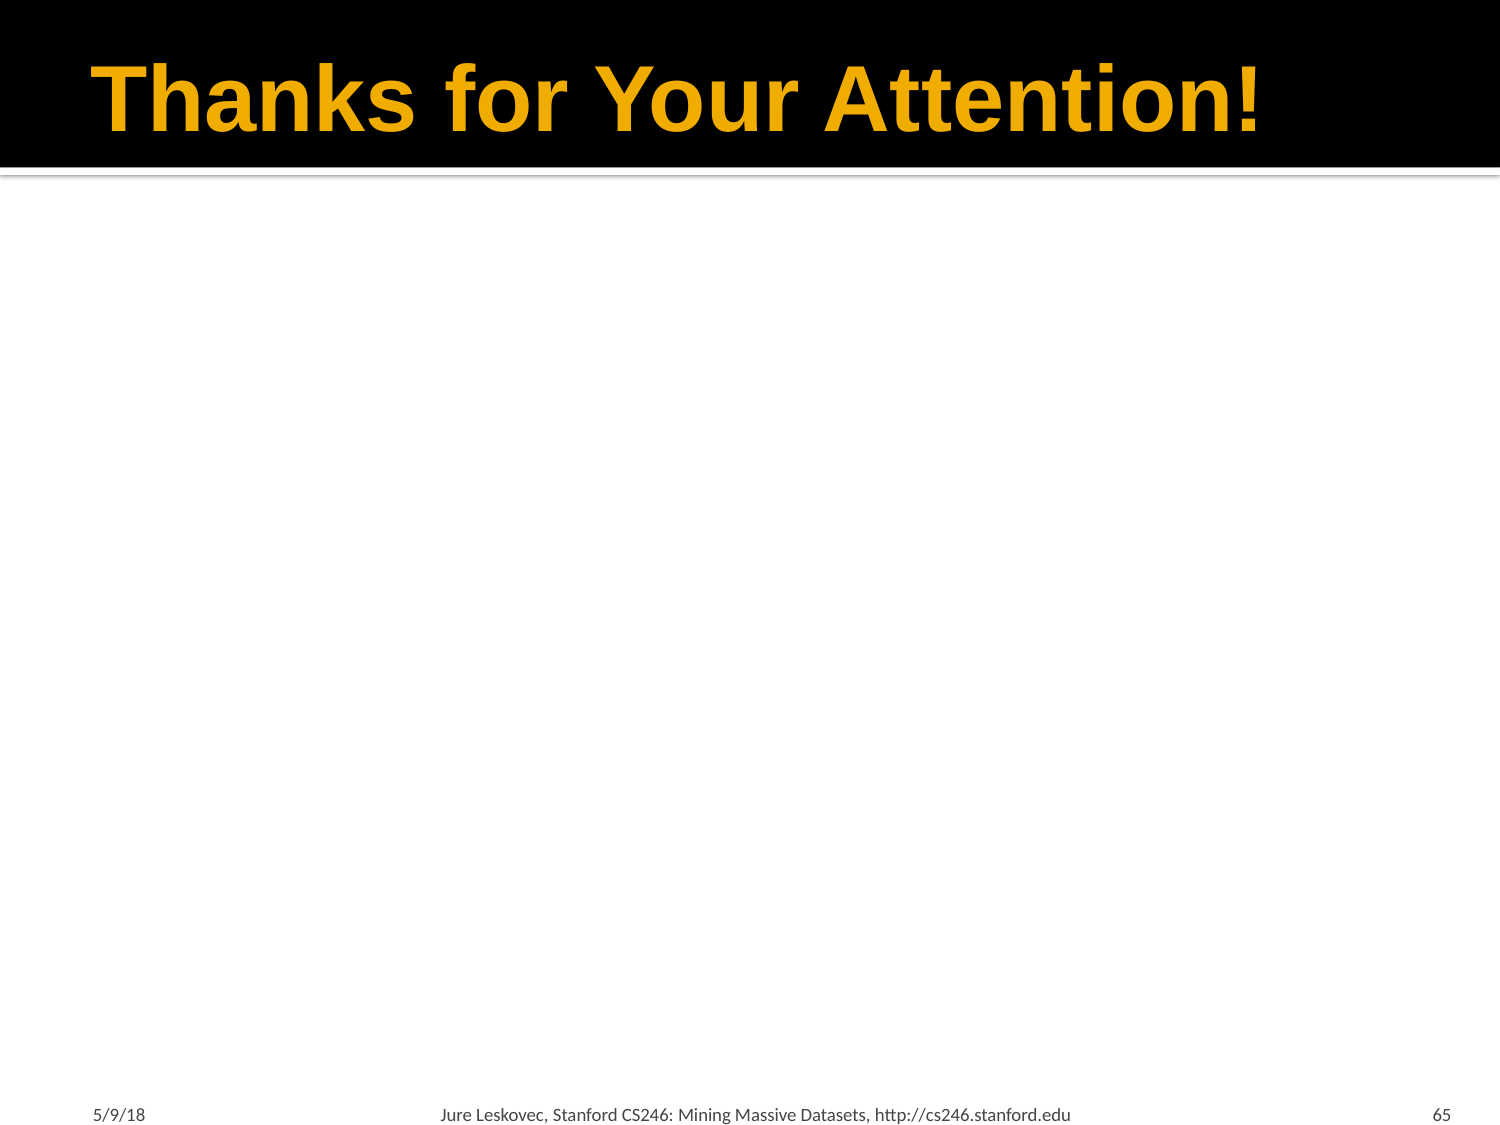

# Thanks for Your Attention!

5/9/18
Jure Leskovec, Stanford CS246: Mining Massive Datasets, http://cs246.stanford.edu
65